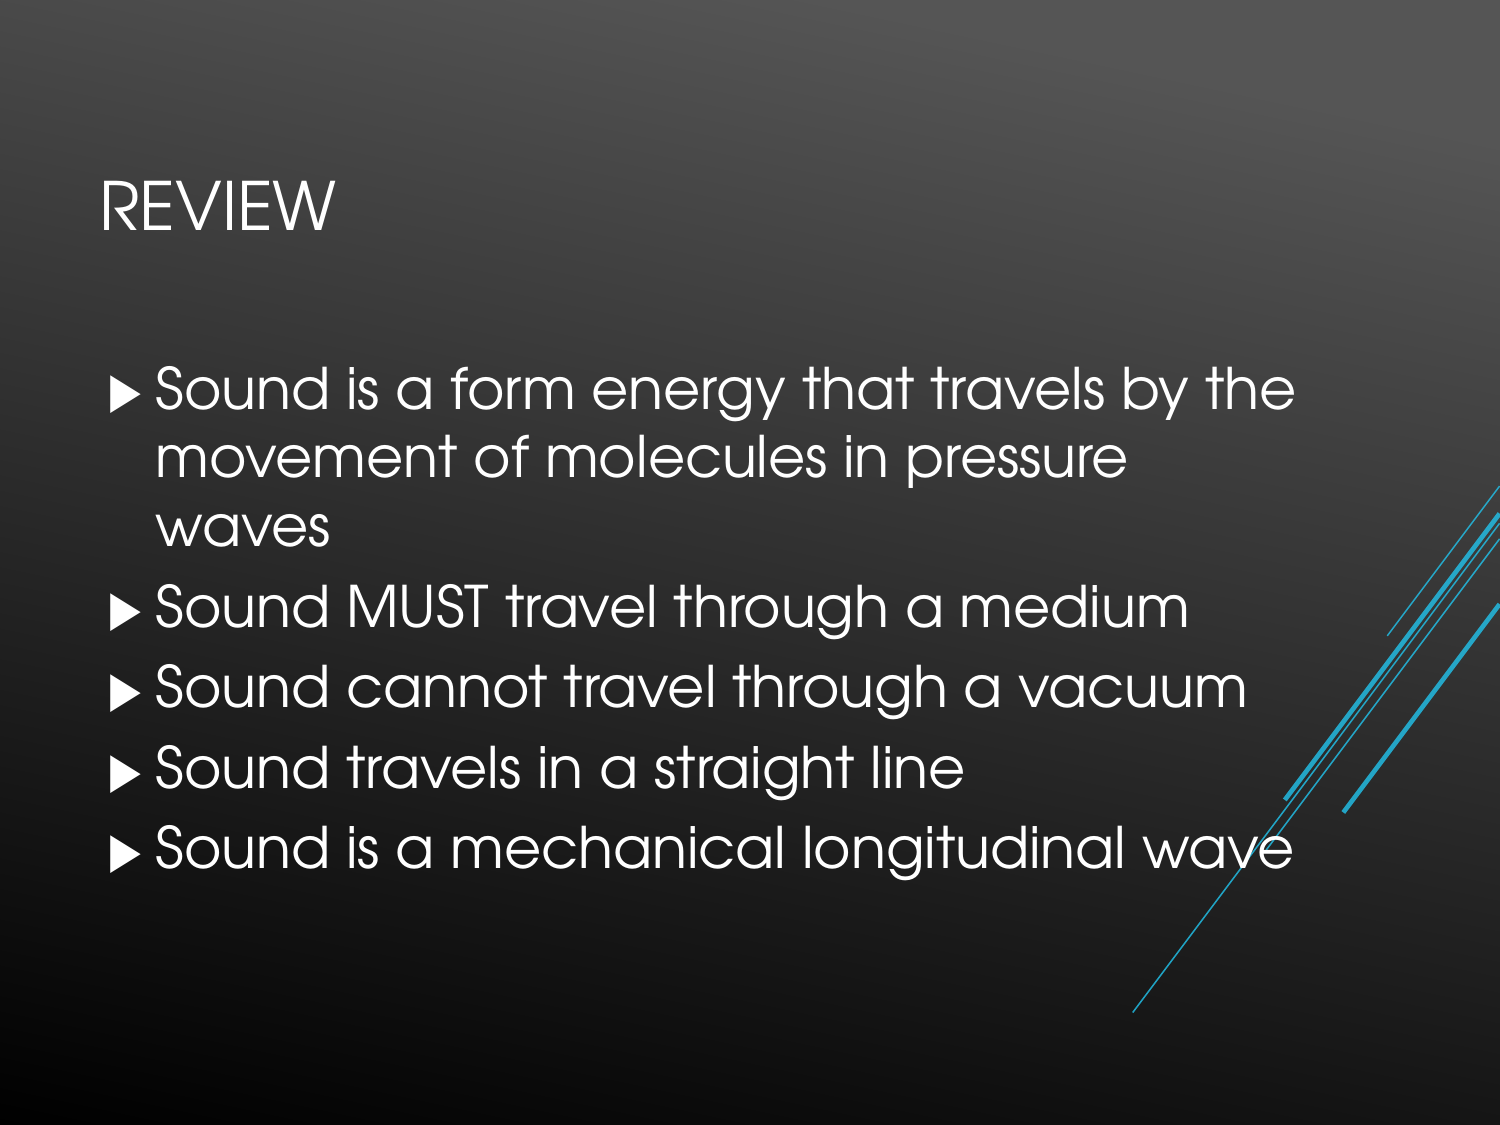

# REVIEW
Sound is a form energy that travels by the movement of molecules in pressure waves
Sound MUST travel through a medium
Sound cannot travel through a vacuum
Sound travels in a straight line
Sound is a mechanical longitudinal wave